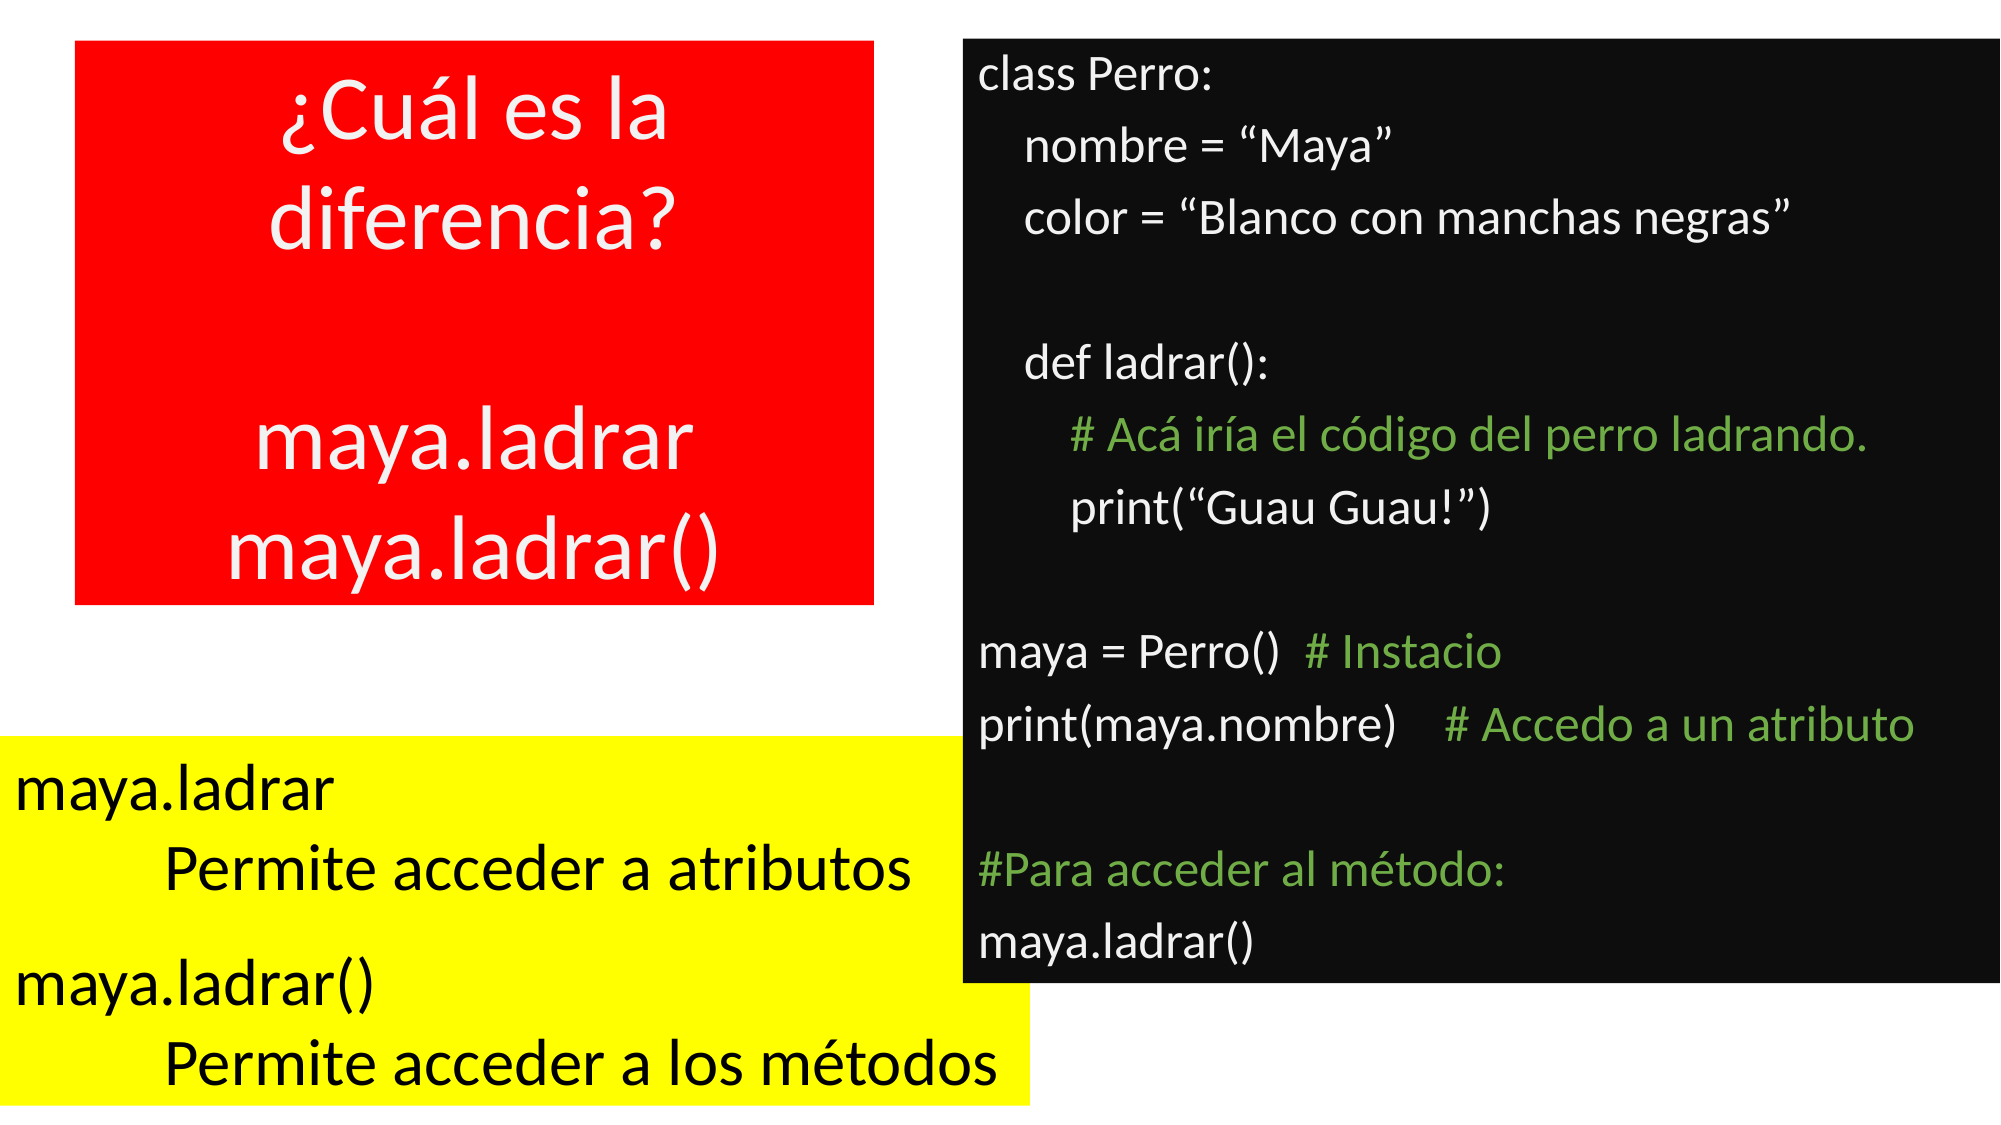

class Perro:
    nombre = “Maya”
    color = “Blanco con manchas negras”

    def ladrar():
        # Acá iría el código del perro ladrando.
        print(“Guau Guau!”)

maya = Perro()  # Instacio
print(maya.nombre)    # Accedo a un atributo

#Para acceder al método:
maya.ladrar()

¿Cuál es la diferencia?

maya.ladrar
maya.ladrar()
maya.ladrar
  	Permite acceder a atributos

maya.ladrar()
	Permite acceder a los métodos